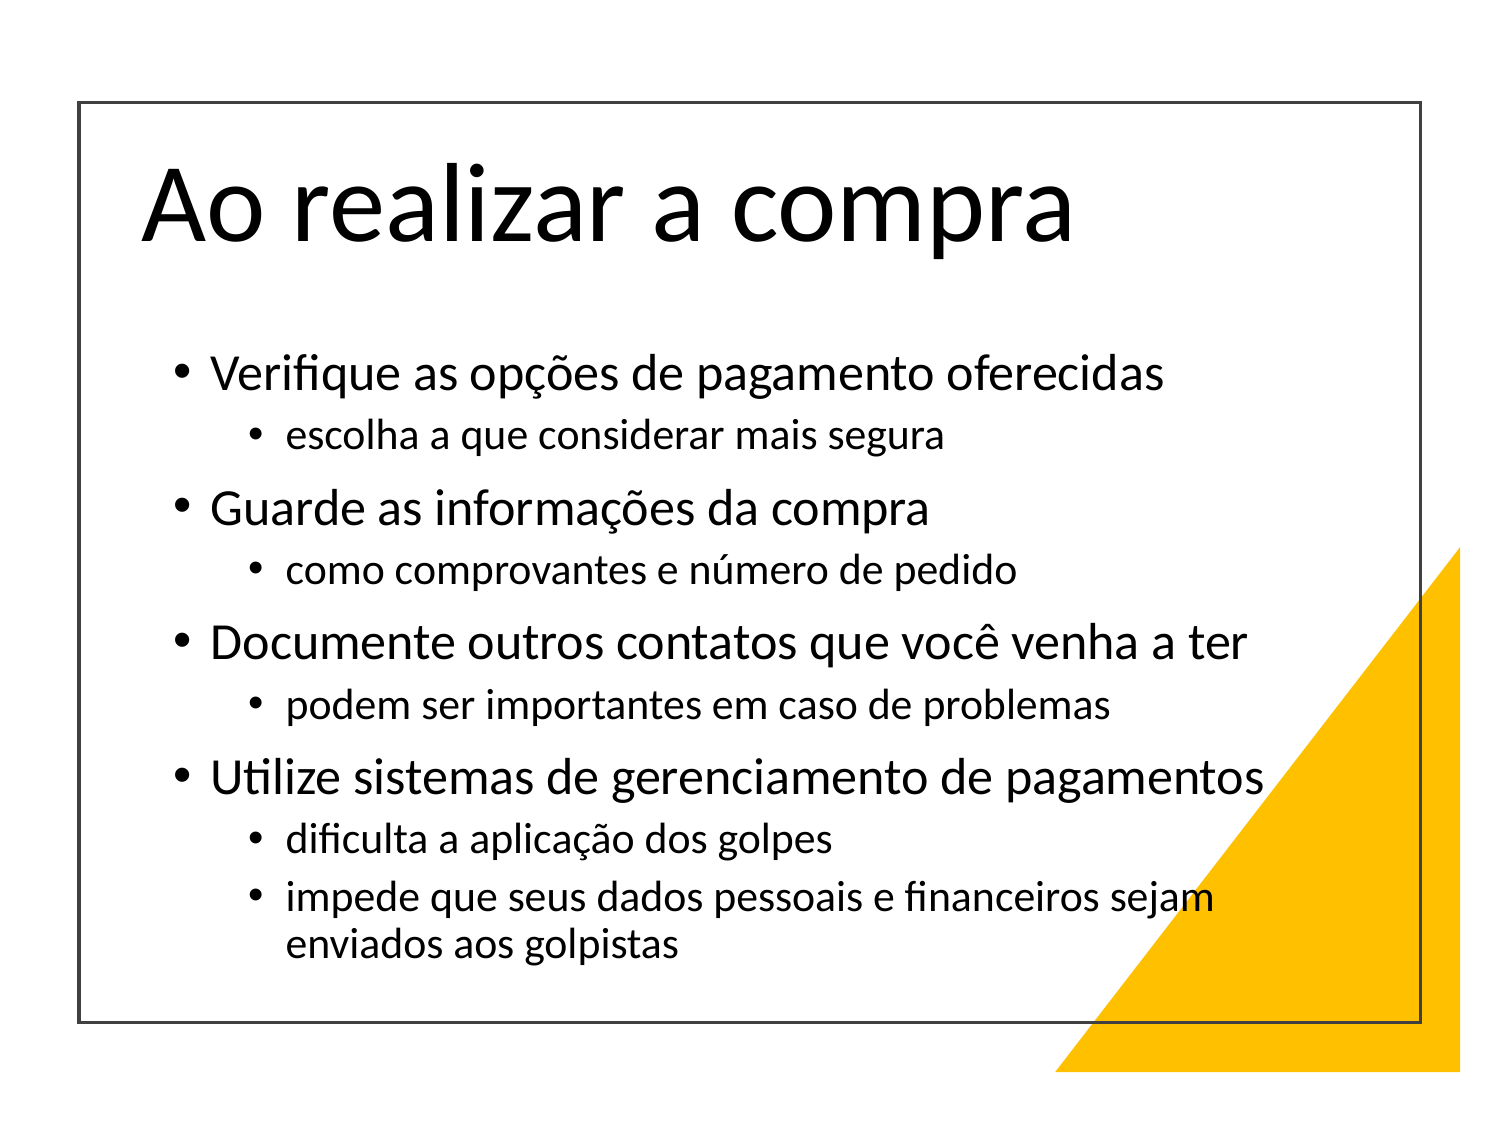

# Ao realizar a compra

Verifique as opções de pagamento oferecidas
escolha a que considerar mais segura
Guarde as informações da compra
como comprovantes e número de pedido
Documente outros contatos que você venha a ter
podem ser importantes em caso de problemas
Utilize sistemas de gerenciamento de pagamentos
dificulta a aplicação dos golpes
impede que seus dados pessoais e financeiros sejam enviados aos golpistas